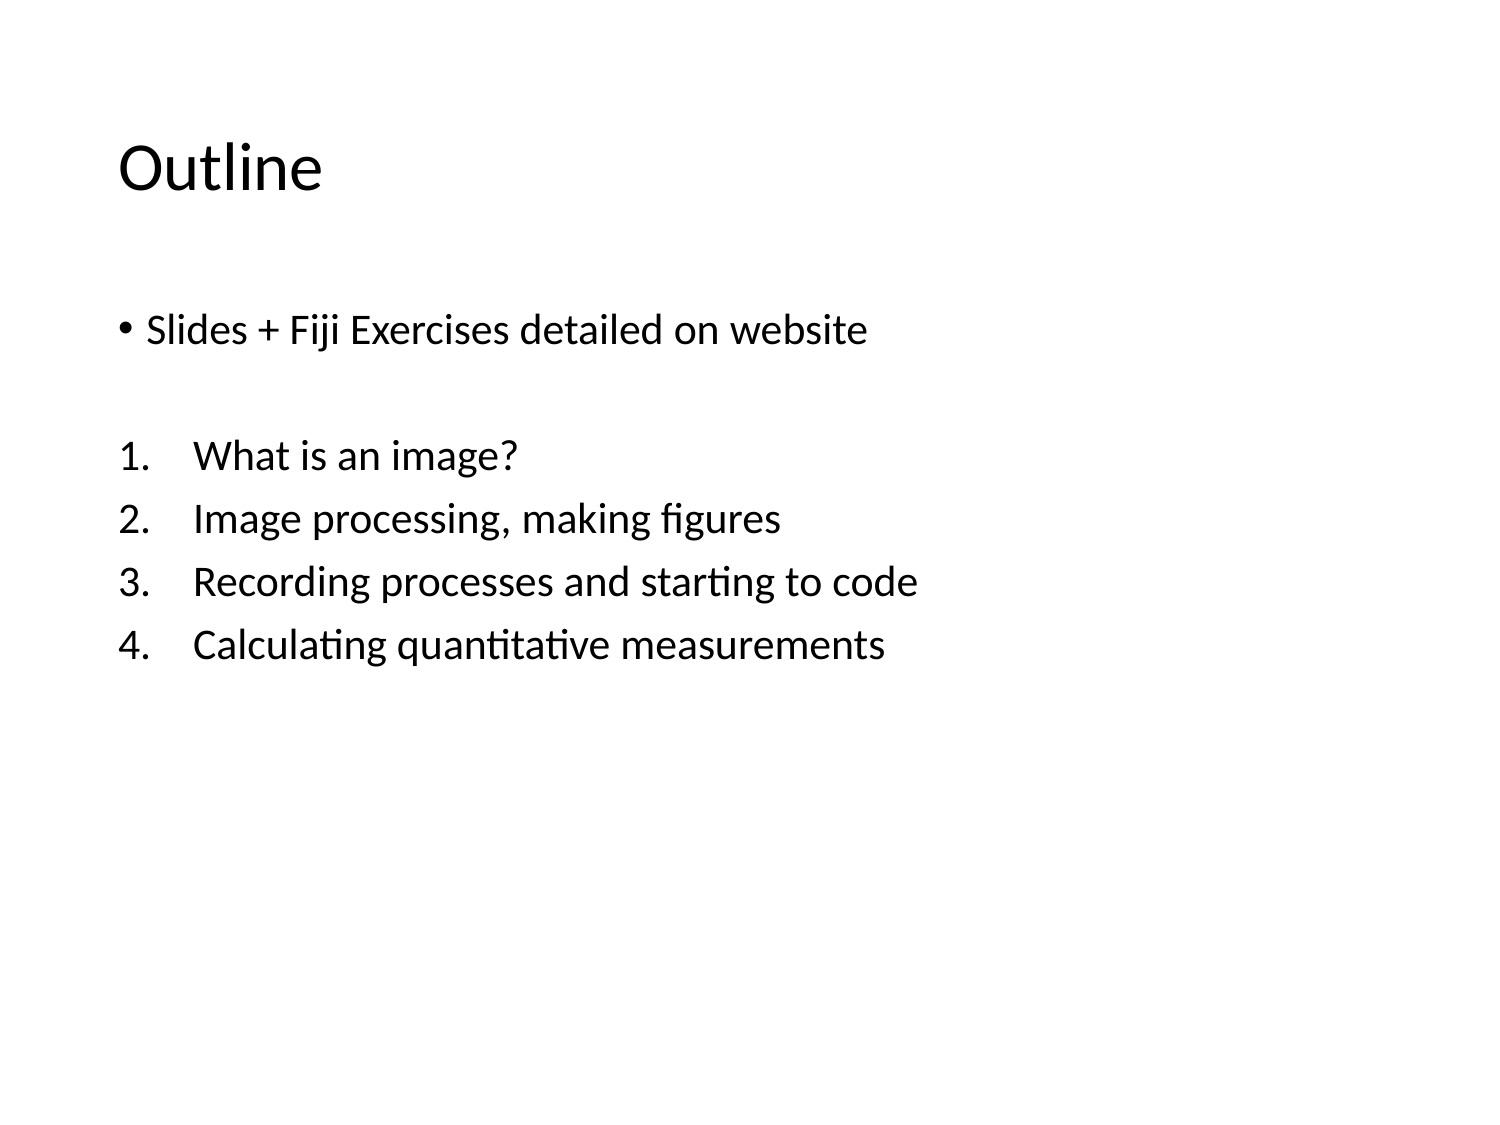

# Outline
Slides + Fiji Exercises detailed on website

What is an image?
Image processing, making figures
Recording processes and starting to code
Calculating quantitative measurements